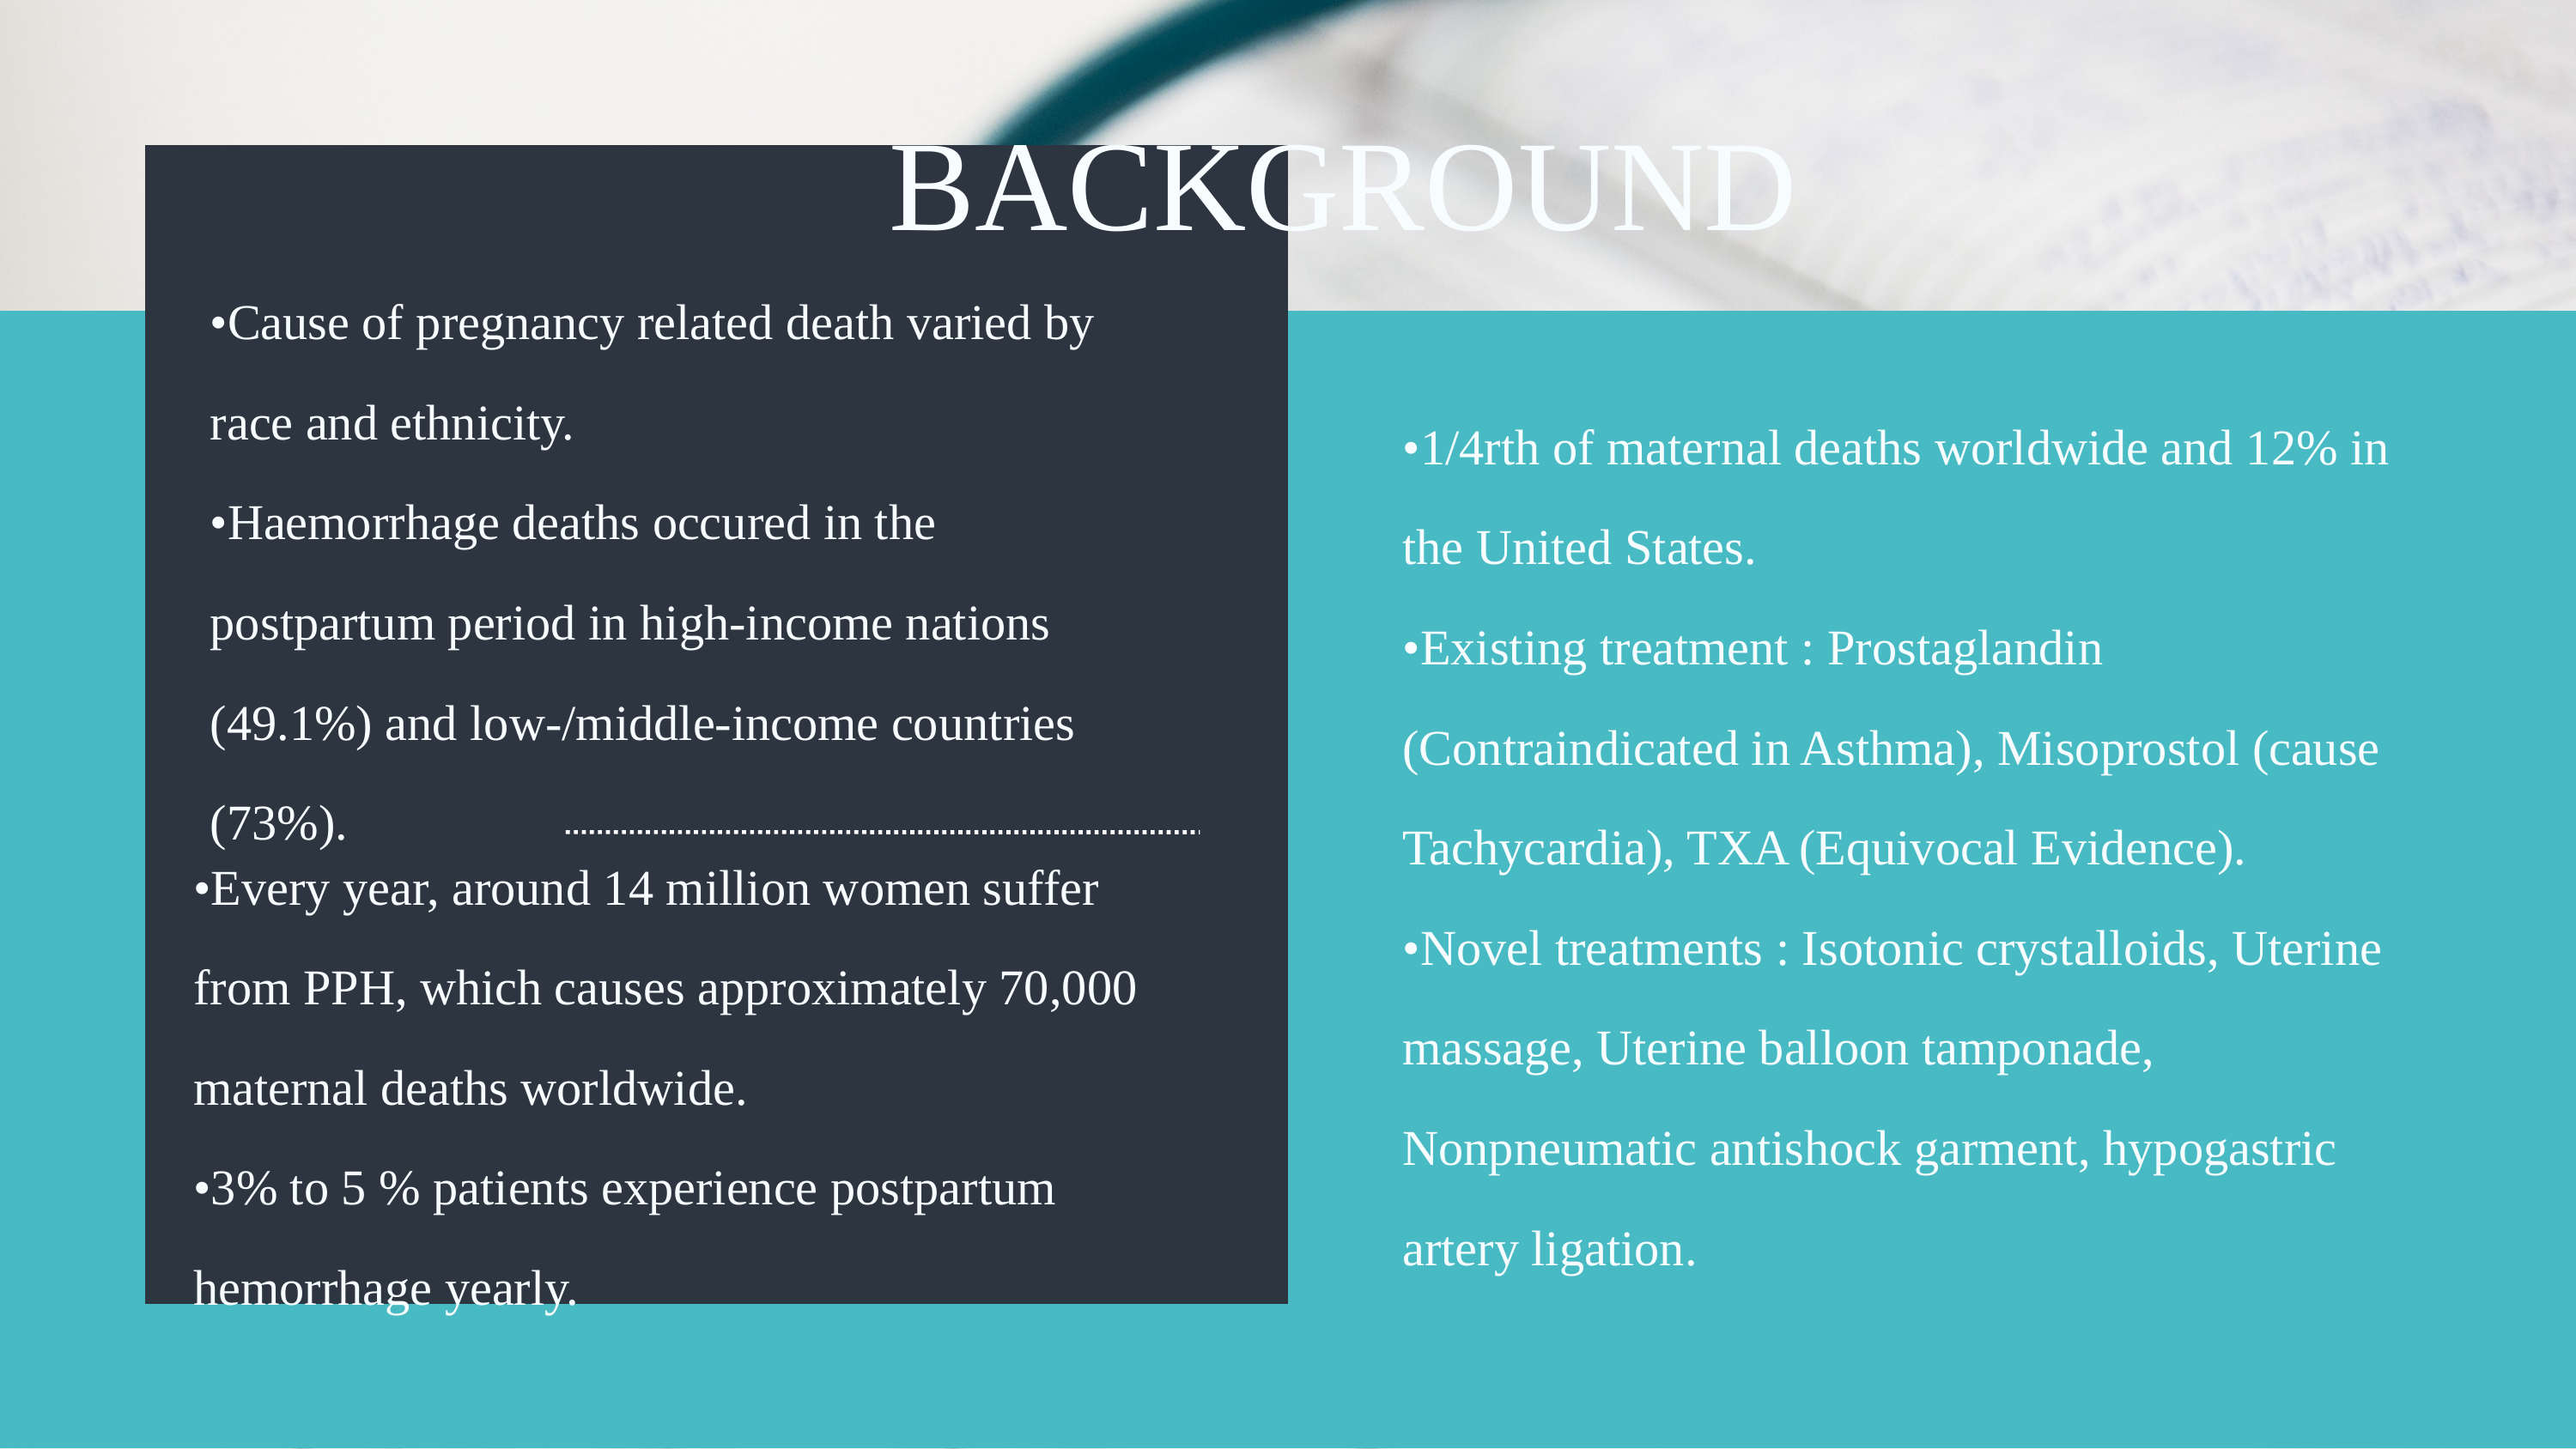

BACKGROUND
•Cause of pregnancy related death varied by race and ethnicity.
•Haemorrhage deaths occured in the postpartum period in high-income nations (49.1%) and low-/middle-income countries (73%).

•1/4rth of maternal deaths worldwide and 12% in the United States.
•Existing treatment : Prostaglandin (Contraindicated in Asthma), Misoprostol (cause Tachycardia), TXA (Equivocal Evidence).
•Novel treatments : Isotonic crystalloids, Uterine massage, Uterine balloon tamponade, Nonpneumatic antishock garment, hypogastric artery ligation.

•Every year, around 14 million women suffer from PPH, which causes approximately 70,000 maternal deaths worldwide.
•3% to 5 % patients experience postpartum hemorrhage yearly.